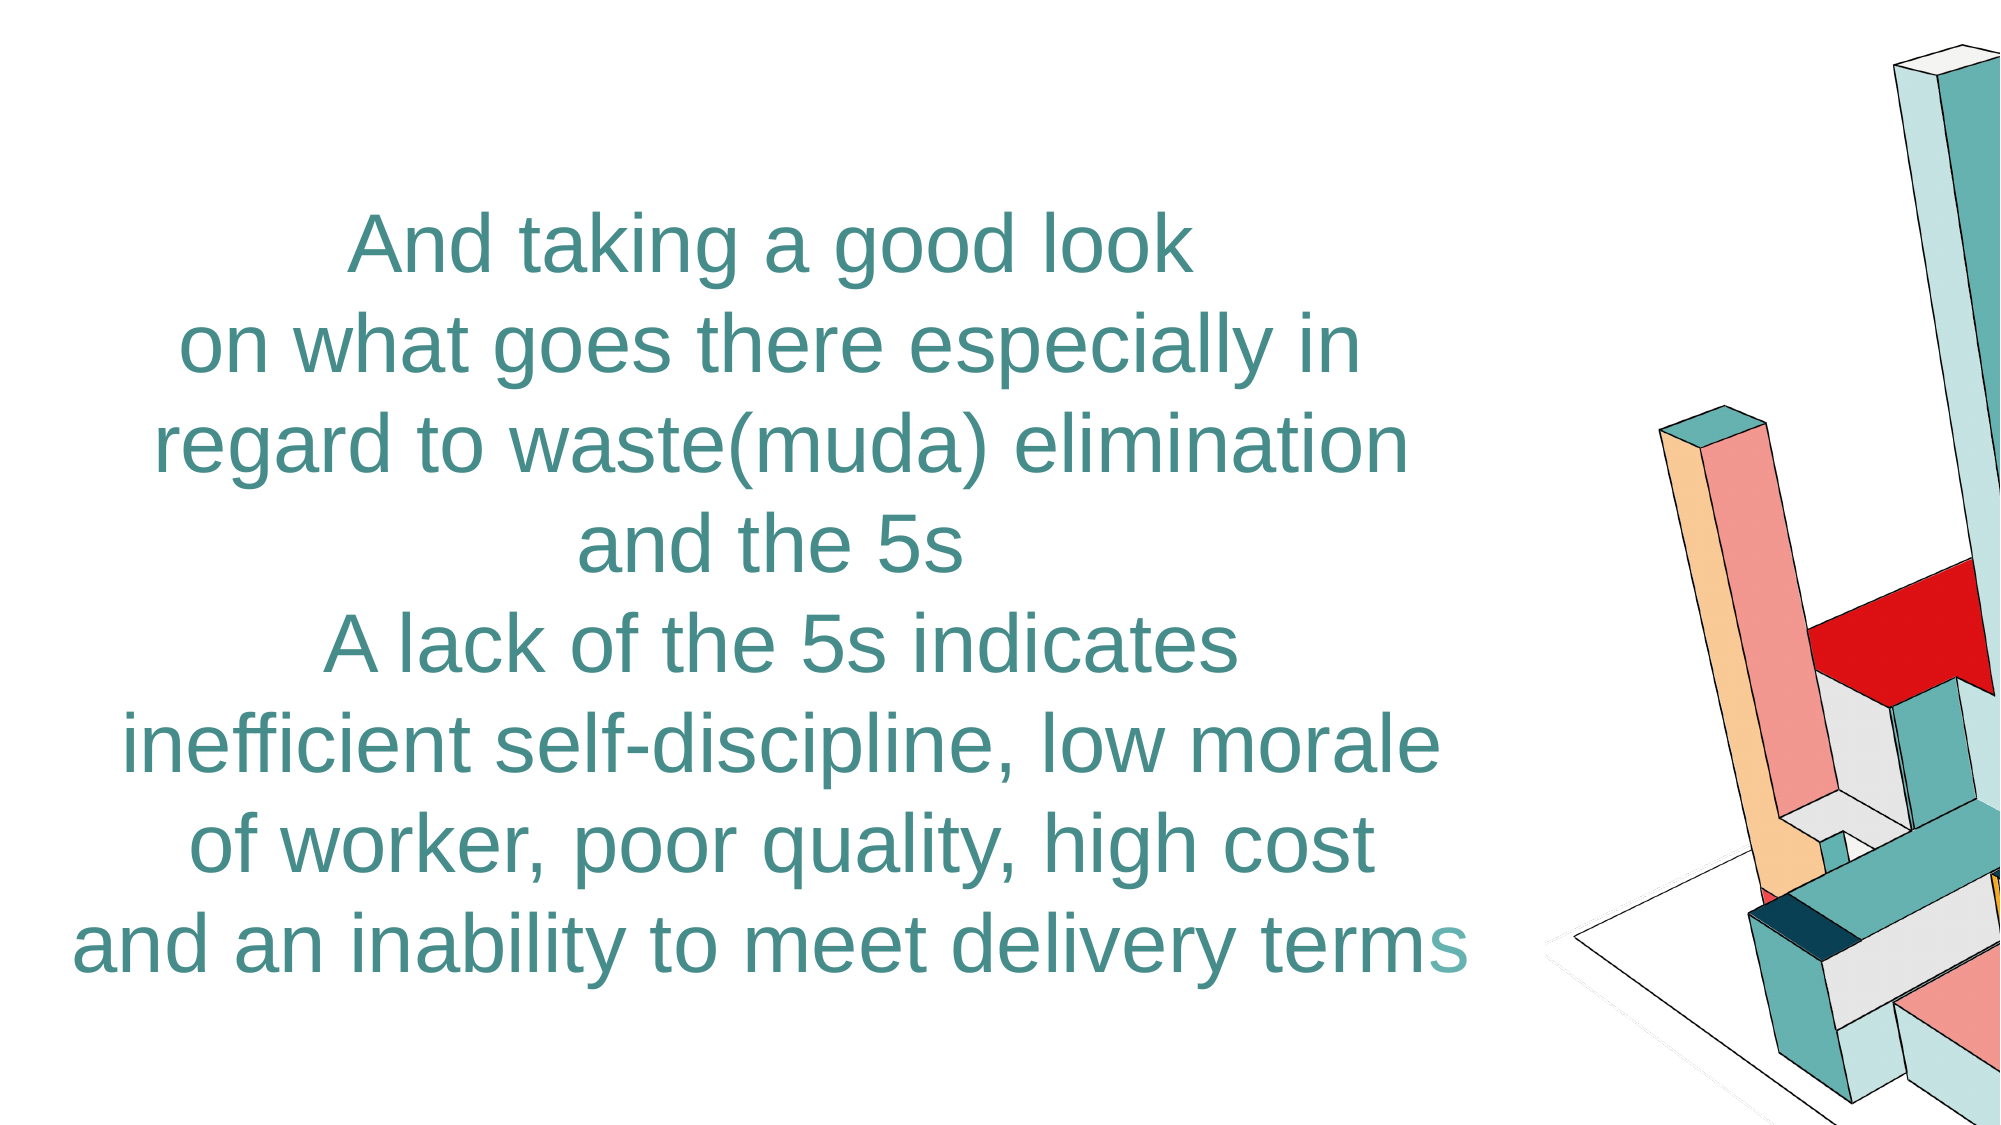

And taking a good look
on what goes there especially in
regard to waste(muda) elimination
and the 5s
A lack of the 5s indicates
inefficient self-discipline, low morale
of worker, poor quality, high cost
and an inability to meet delivery terms